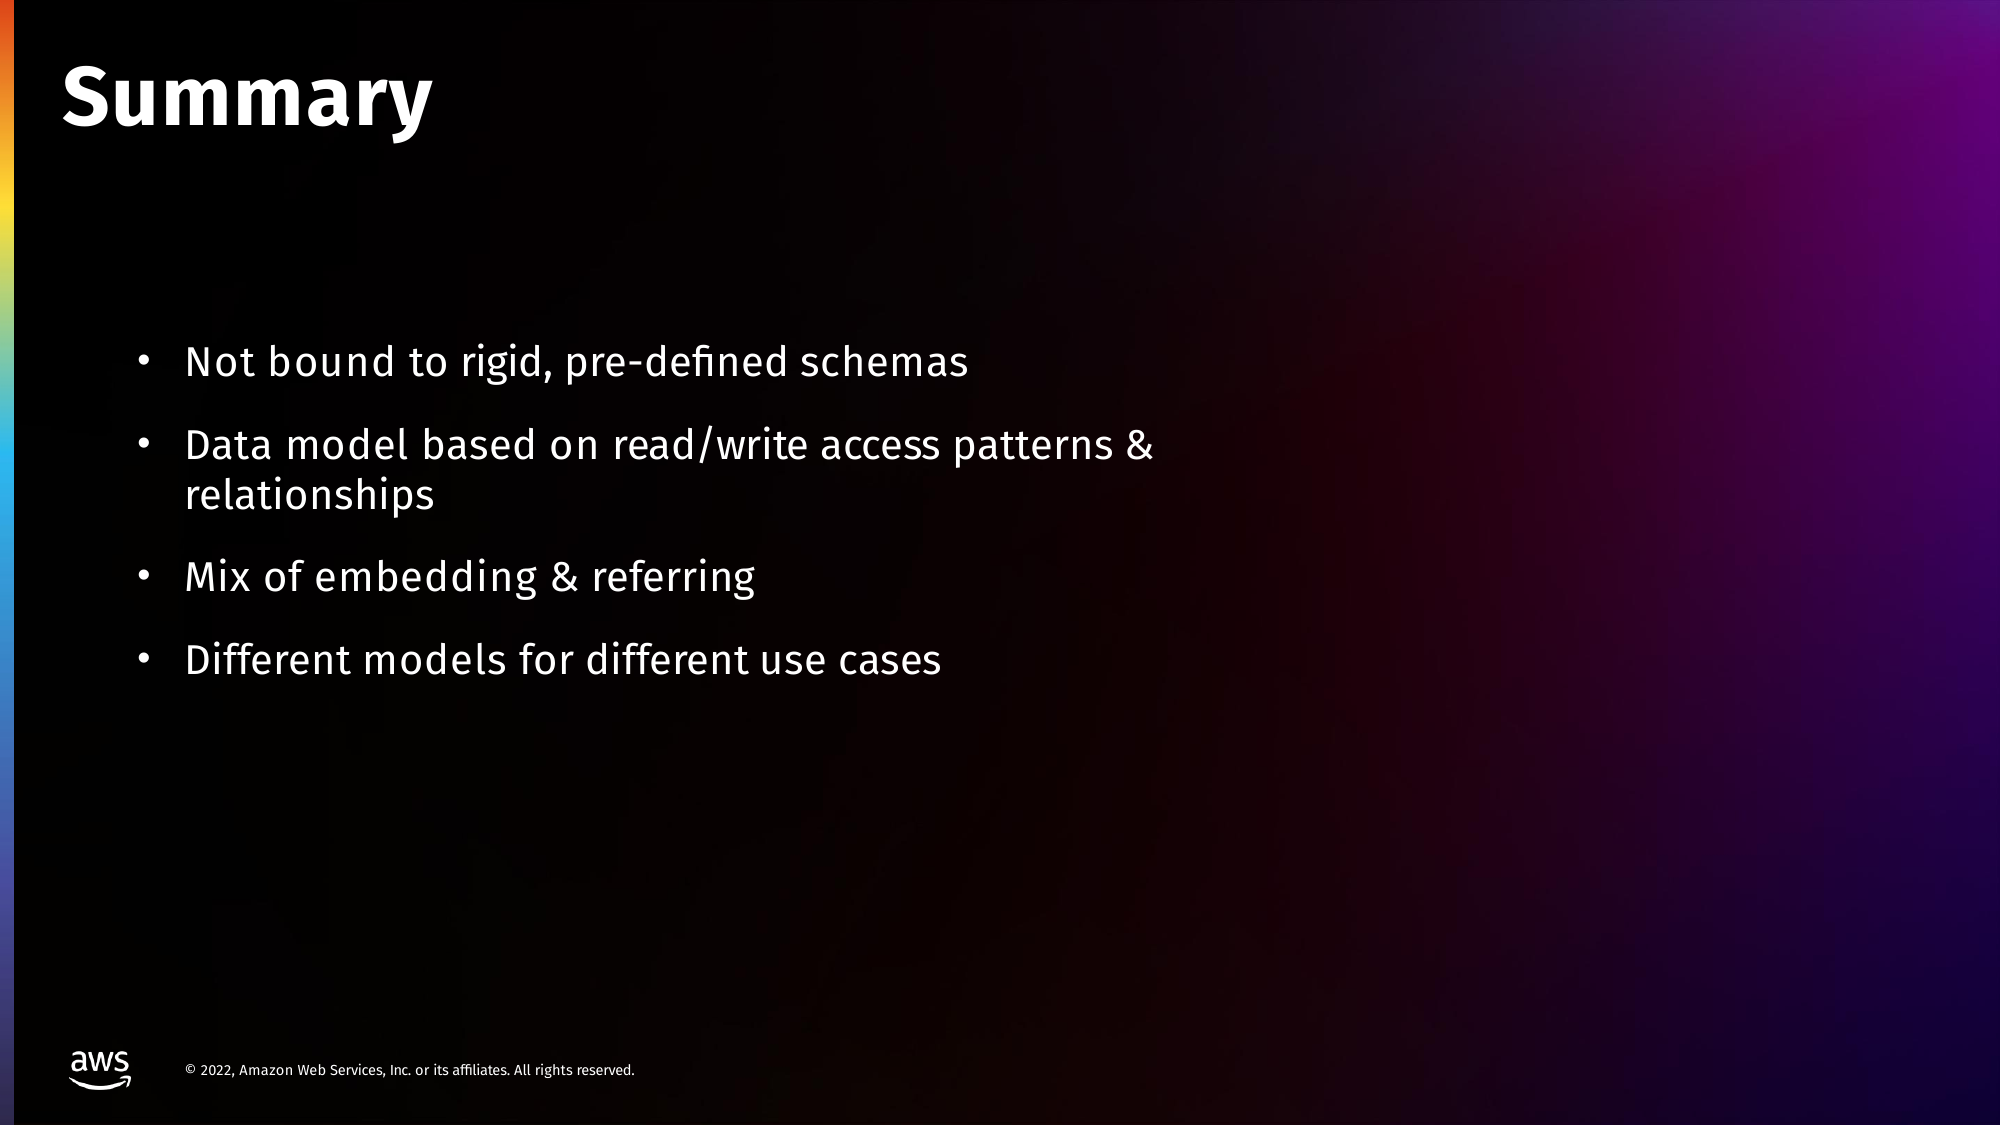

# Summary
Not bound to rigid, pre-defined schemas
Data model based on read/write access patterns & relationships
Mix of embedding & referring
Different models for different use cases
© 2022, Amazon Web Services, Inc. or its affiliates. All rights reserved.